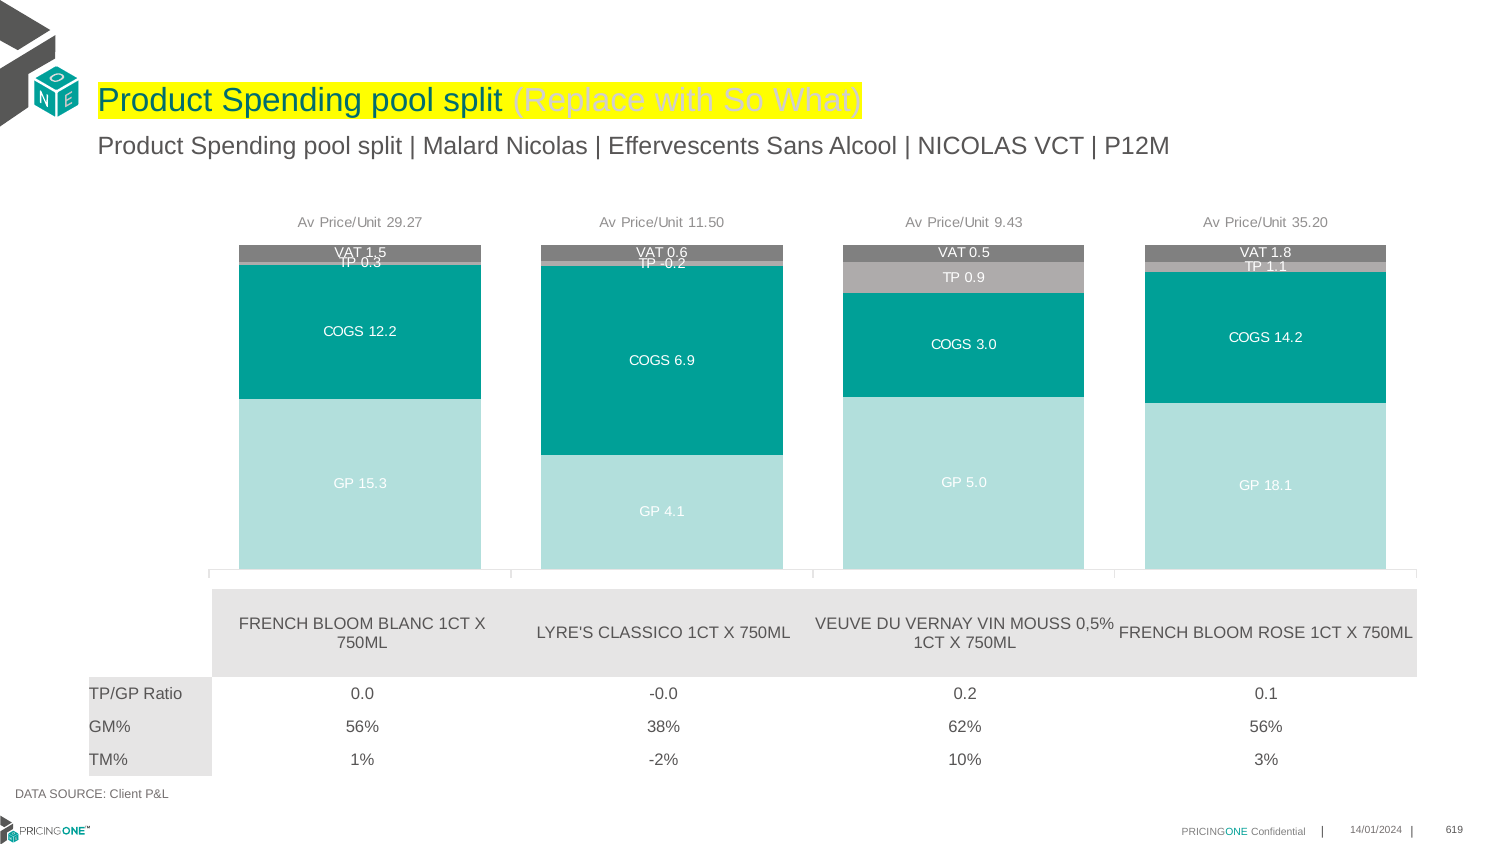

# Product Spending pool split (Replace with So What)
Product Spending pool split | Malard Nicolas | Effervescents Sans Alcool | NICOLAS VCT | P12M

### Chart

| Category | GP | COGS | TP | VAT |
|---|---|---|---|---|
| Av Price/Unit 29.27 | 15.3382 | 12.15 | 0.2571968180396169 | 1.5259968249921727 |
| Av Price/Unit 11.50 | 4.138299999999999 | 6.857 | -0.1754956236765164 | 0.5950892406977907 |
| Av Price/Unit 9.43 | 4.999506614785993 | 3.0381910505836576 | 0.9024981780293935 | 0.49171077138694785 |
| Av Price/Unit 35.20 | 18.077499999999997 | 14.150000000000002 | 1.133307747784869 | 1.8348444261281676 |
|  | FRENCH BLOOM BLANC 1CT X 750ML | LYRE'S CLASSICO 1CT X 750ML | VEUVE DU VERNAY VIN MOUSS 0,5% 1CT X 750ML | FRENCH BLOOM ROSE 1CT X 750ML |
| --- | --- | --- | --- | --- |
| TP/GP Ratio | 0.0 | -0.0 | 0.2 | 0.1 |
| GM% | 56% | 38% | 62% | 56% |
| TM% | 1% | -2% | 10% | 3% |
DATA SOURCE: Client P&L

14/01/2024
619